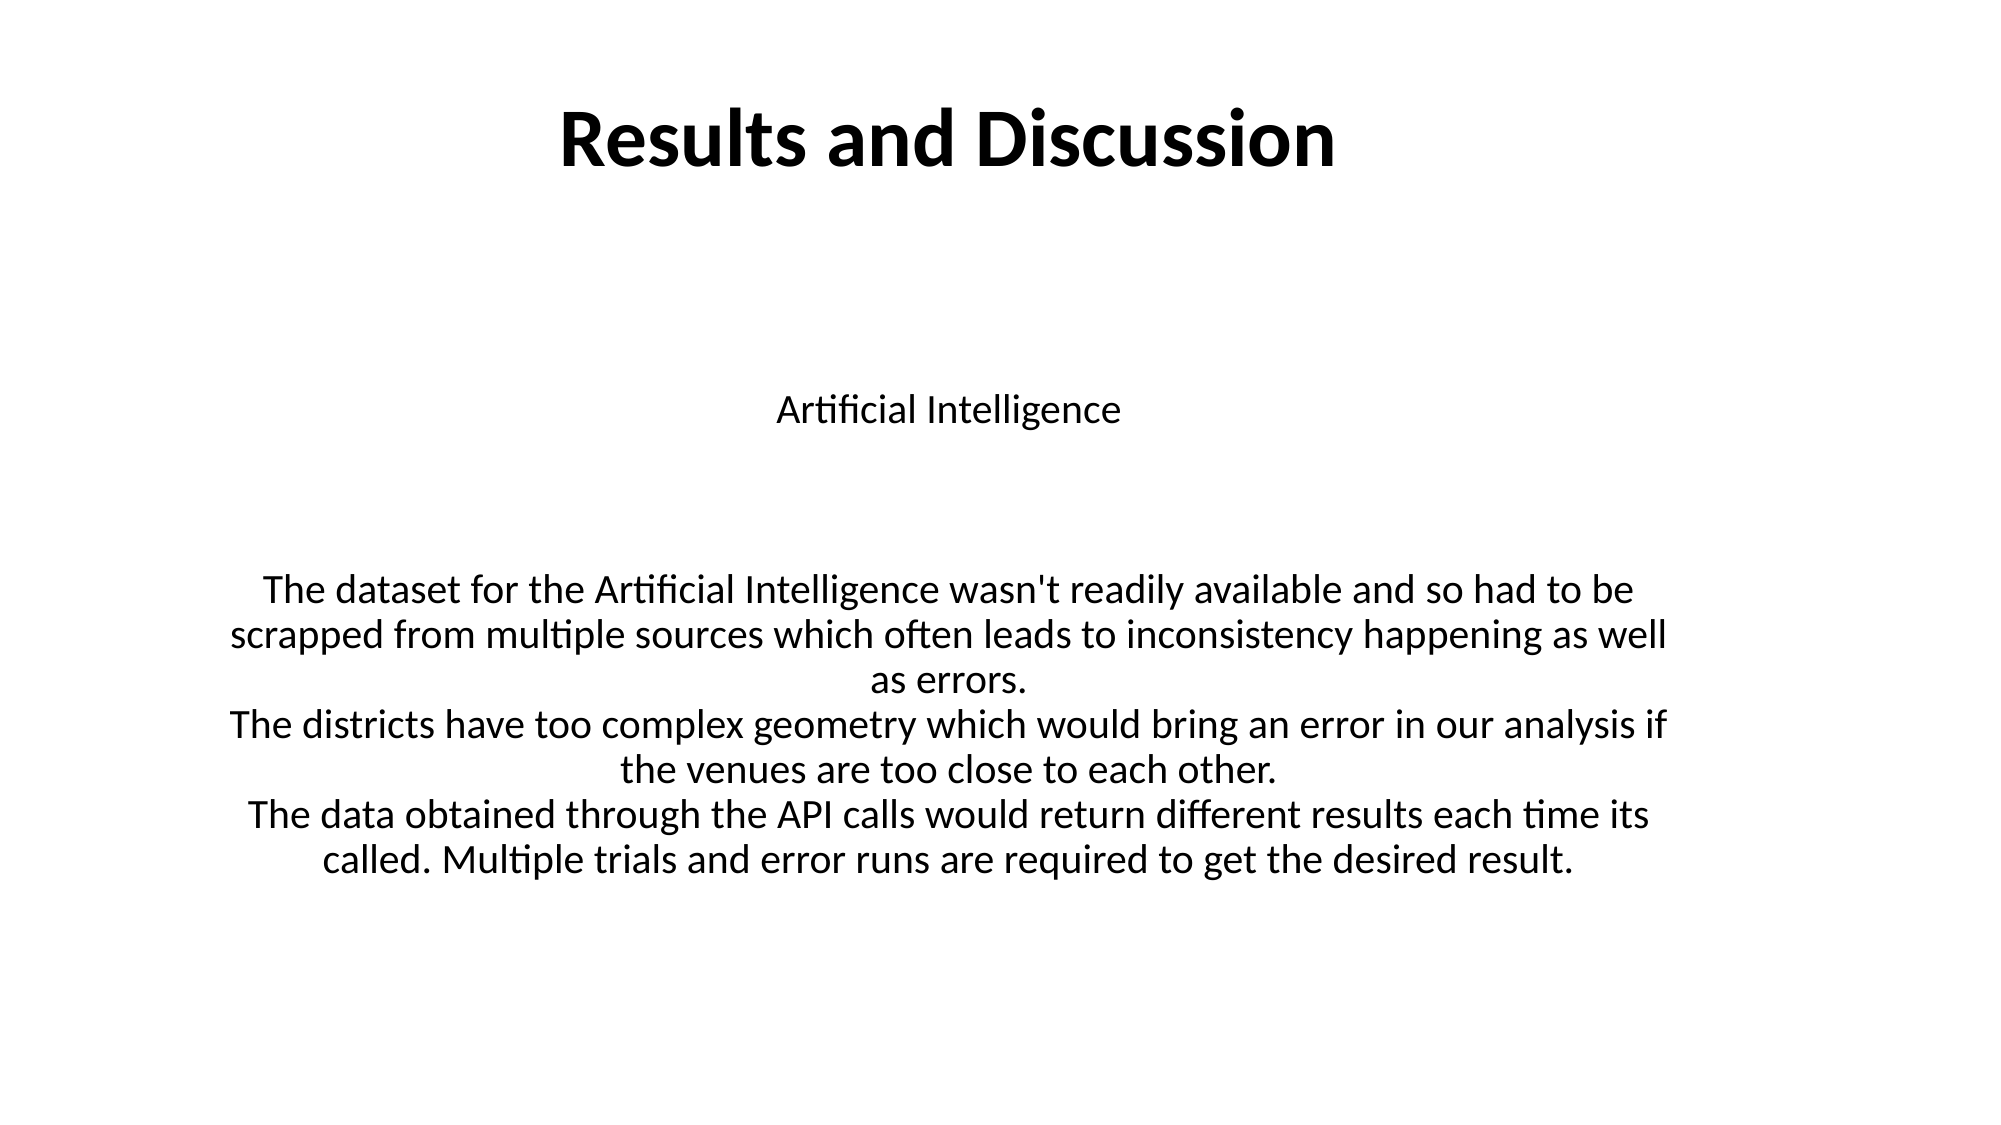

Results and Discussion
# Artificial Intelligence The dataset for the Artificial Intelligence wasn't readily available and so had to be scrapped from multiple sources which often leads to inconsistency happening as well as errors. The districts have too complex geometry which would bring an error in our analysis if the venues are too close to each other. The data obtained through the API calls would return different results each time its called. Multiple trials and error runs are required to get the desired result.